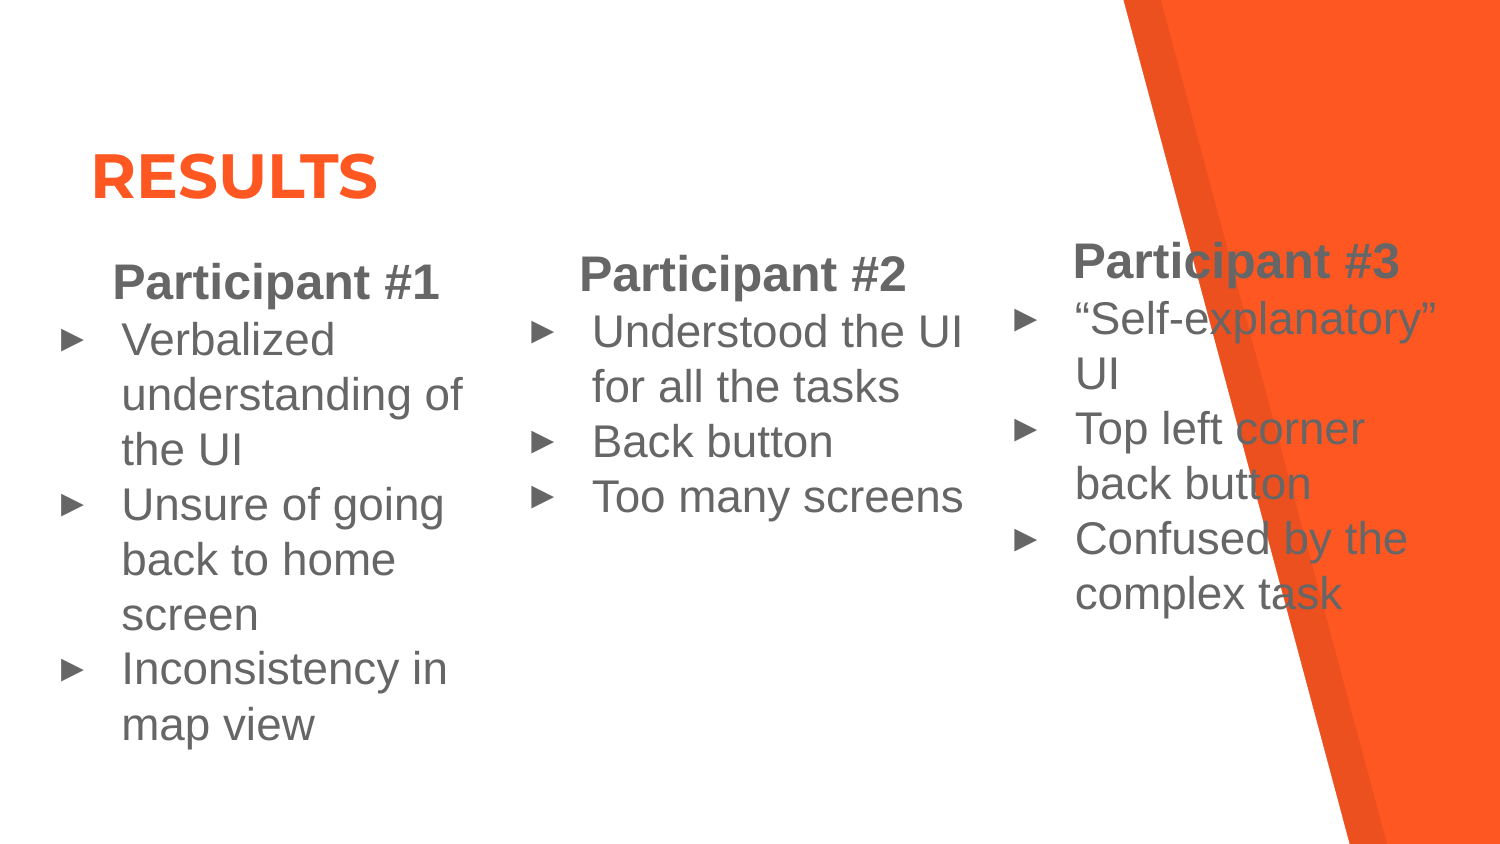

# RESULTS
Participant #3
“Self-explanatory” UI
Top left corner back button
Confused by the complex task
Participant #2
Understood the UI for all the tasks
Back button
Too many screens
Participant #1
Verbalized understanding of the UI
Unsure of going back to home screen
Inconsistency in map view